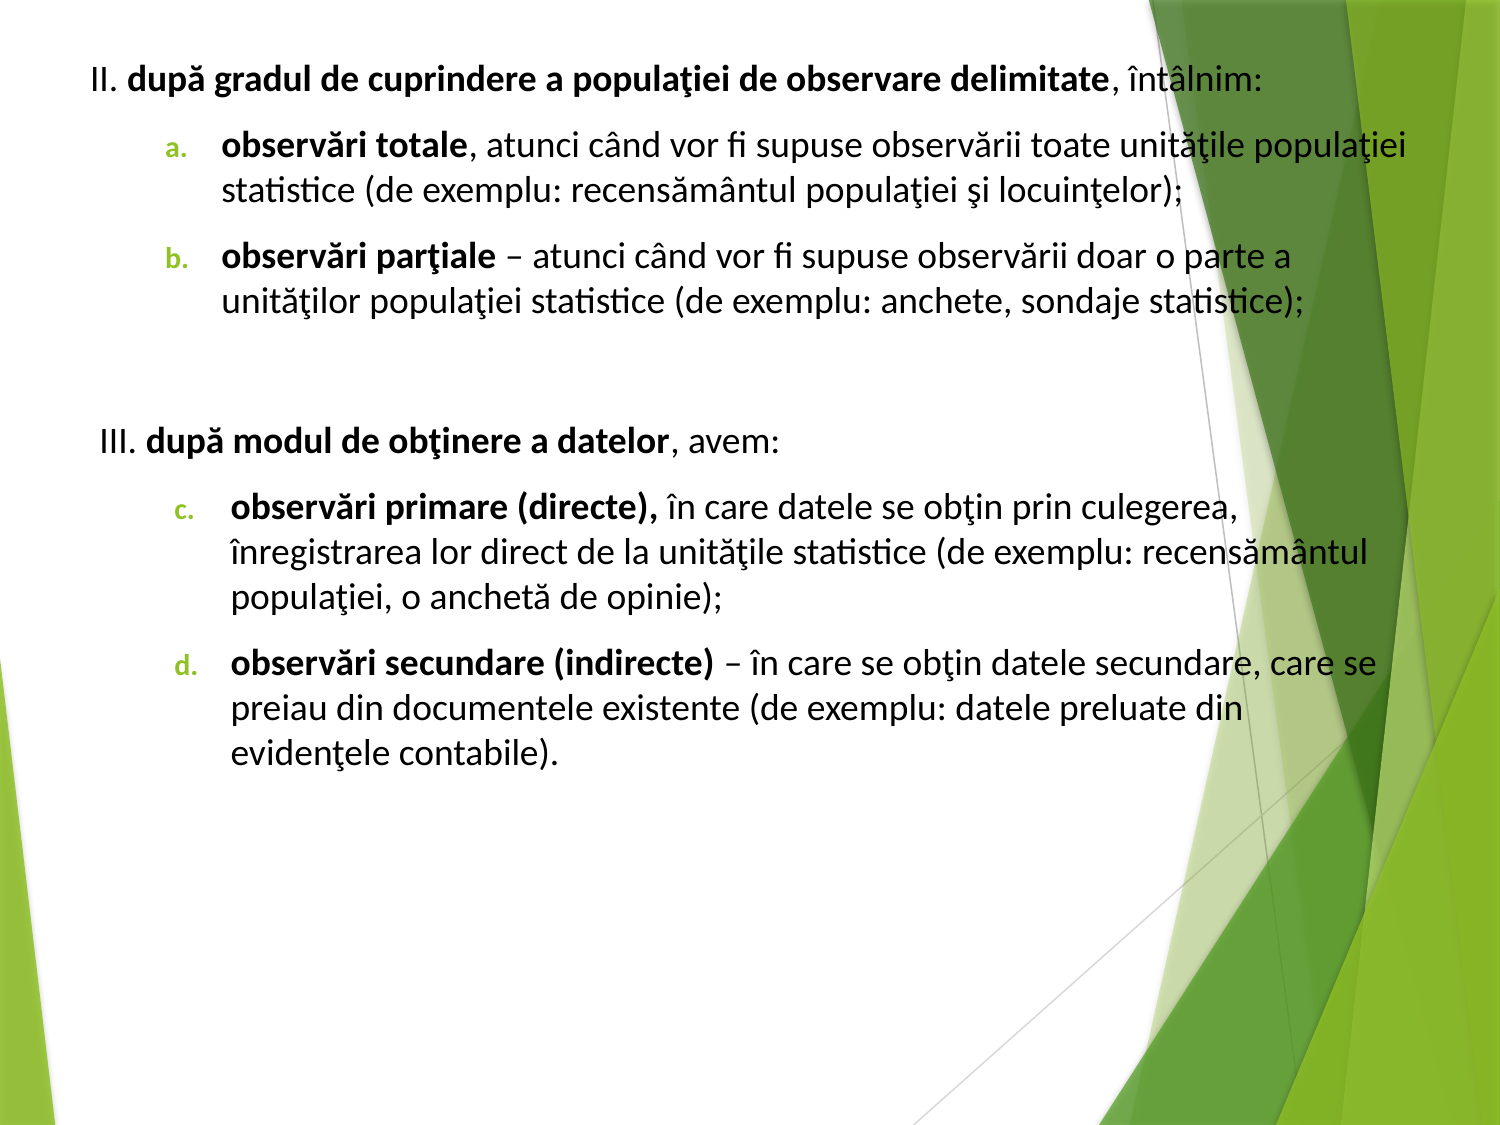

II. după gradul de cuprindere a populaţiei de observare delimitate, întâlnim:
observări totale, atunci când vor fi supuse observării toate unităţile populaţiei statistice (de exemplu: recensământul populaţiei şi locuinţelor);
observări parţiale – atunci când vor fi supuse observării doar o parte a unităţilor populaţiei statistice (de exemplu: anchete, sondaje statistice);

III. după modul de obţinere a datelor, avem:
observări primare (directe), în care datele se obţin prin culegerea, înregistrarea lor direct de la unităţile statistice (de exemplu: recensământul populaţiei, o anchetă de opinie);
observări secundare (indirecte) – în care se obţin datele secundare, care se preiau din documentele existente (de exemplu: datele preluate din evidenţele contabile).